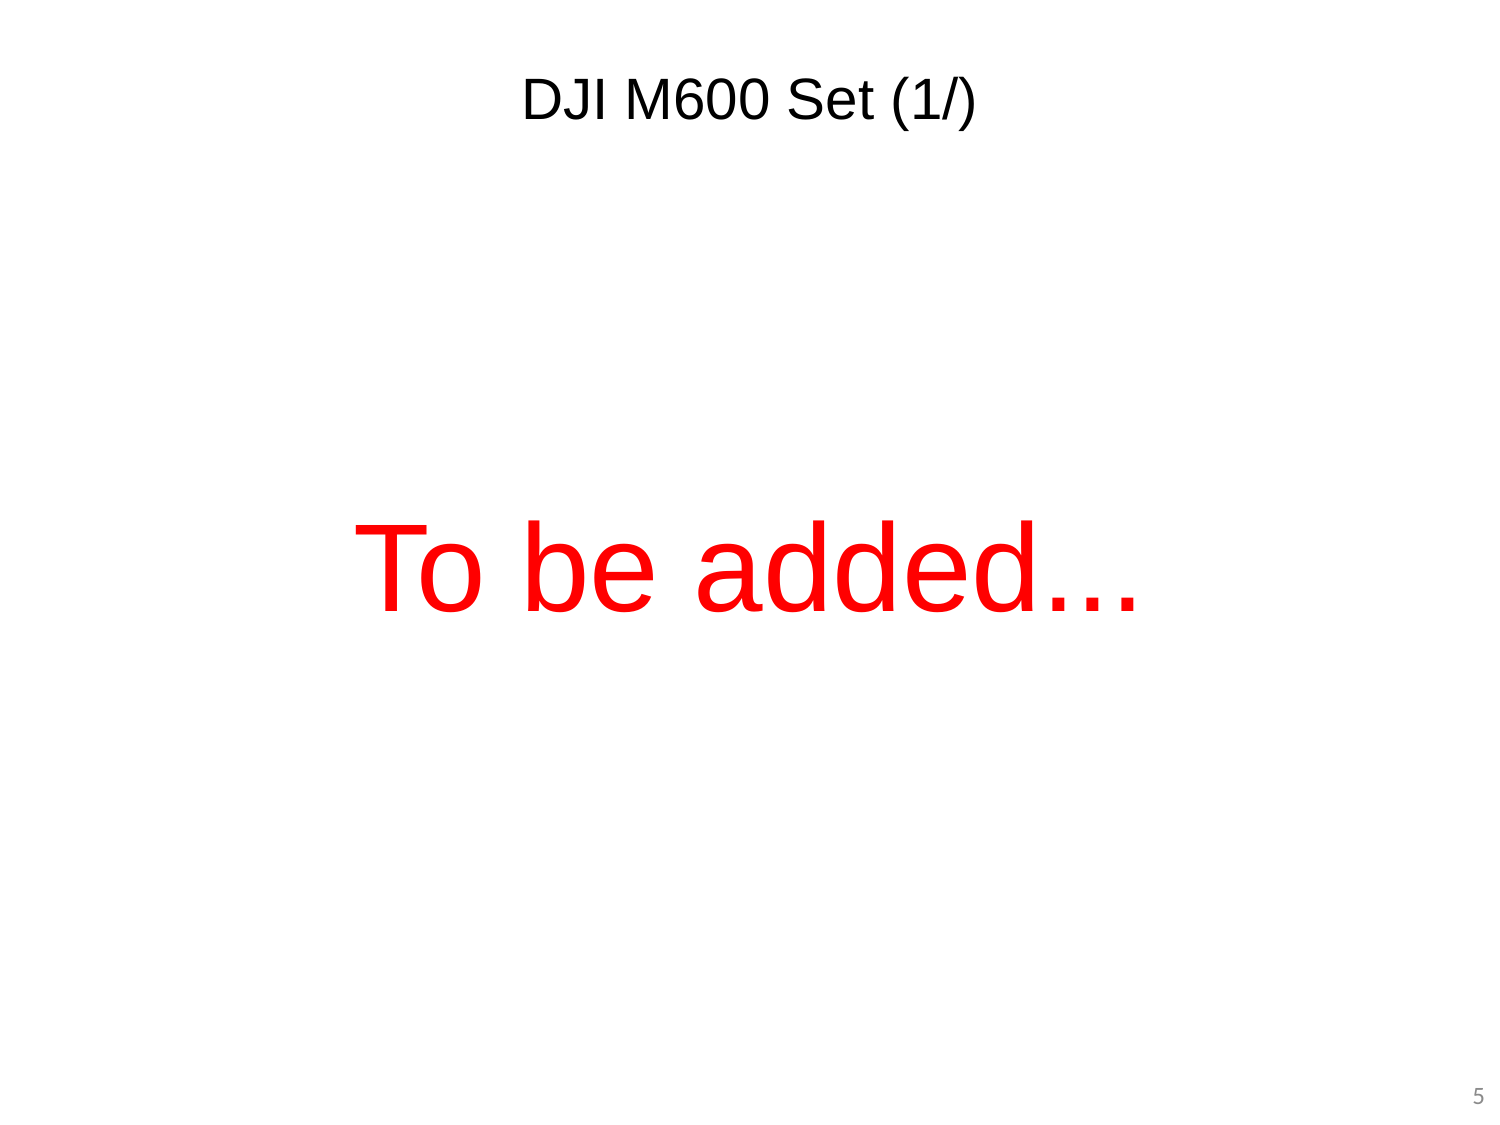

# DJI M600 Set (1/)
To be added...
5